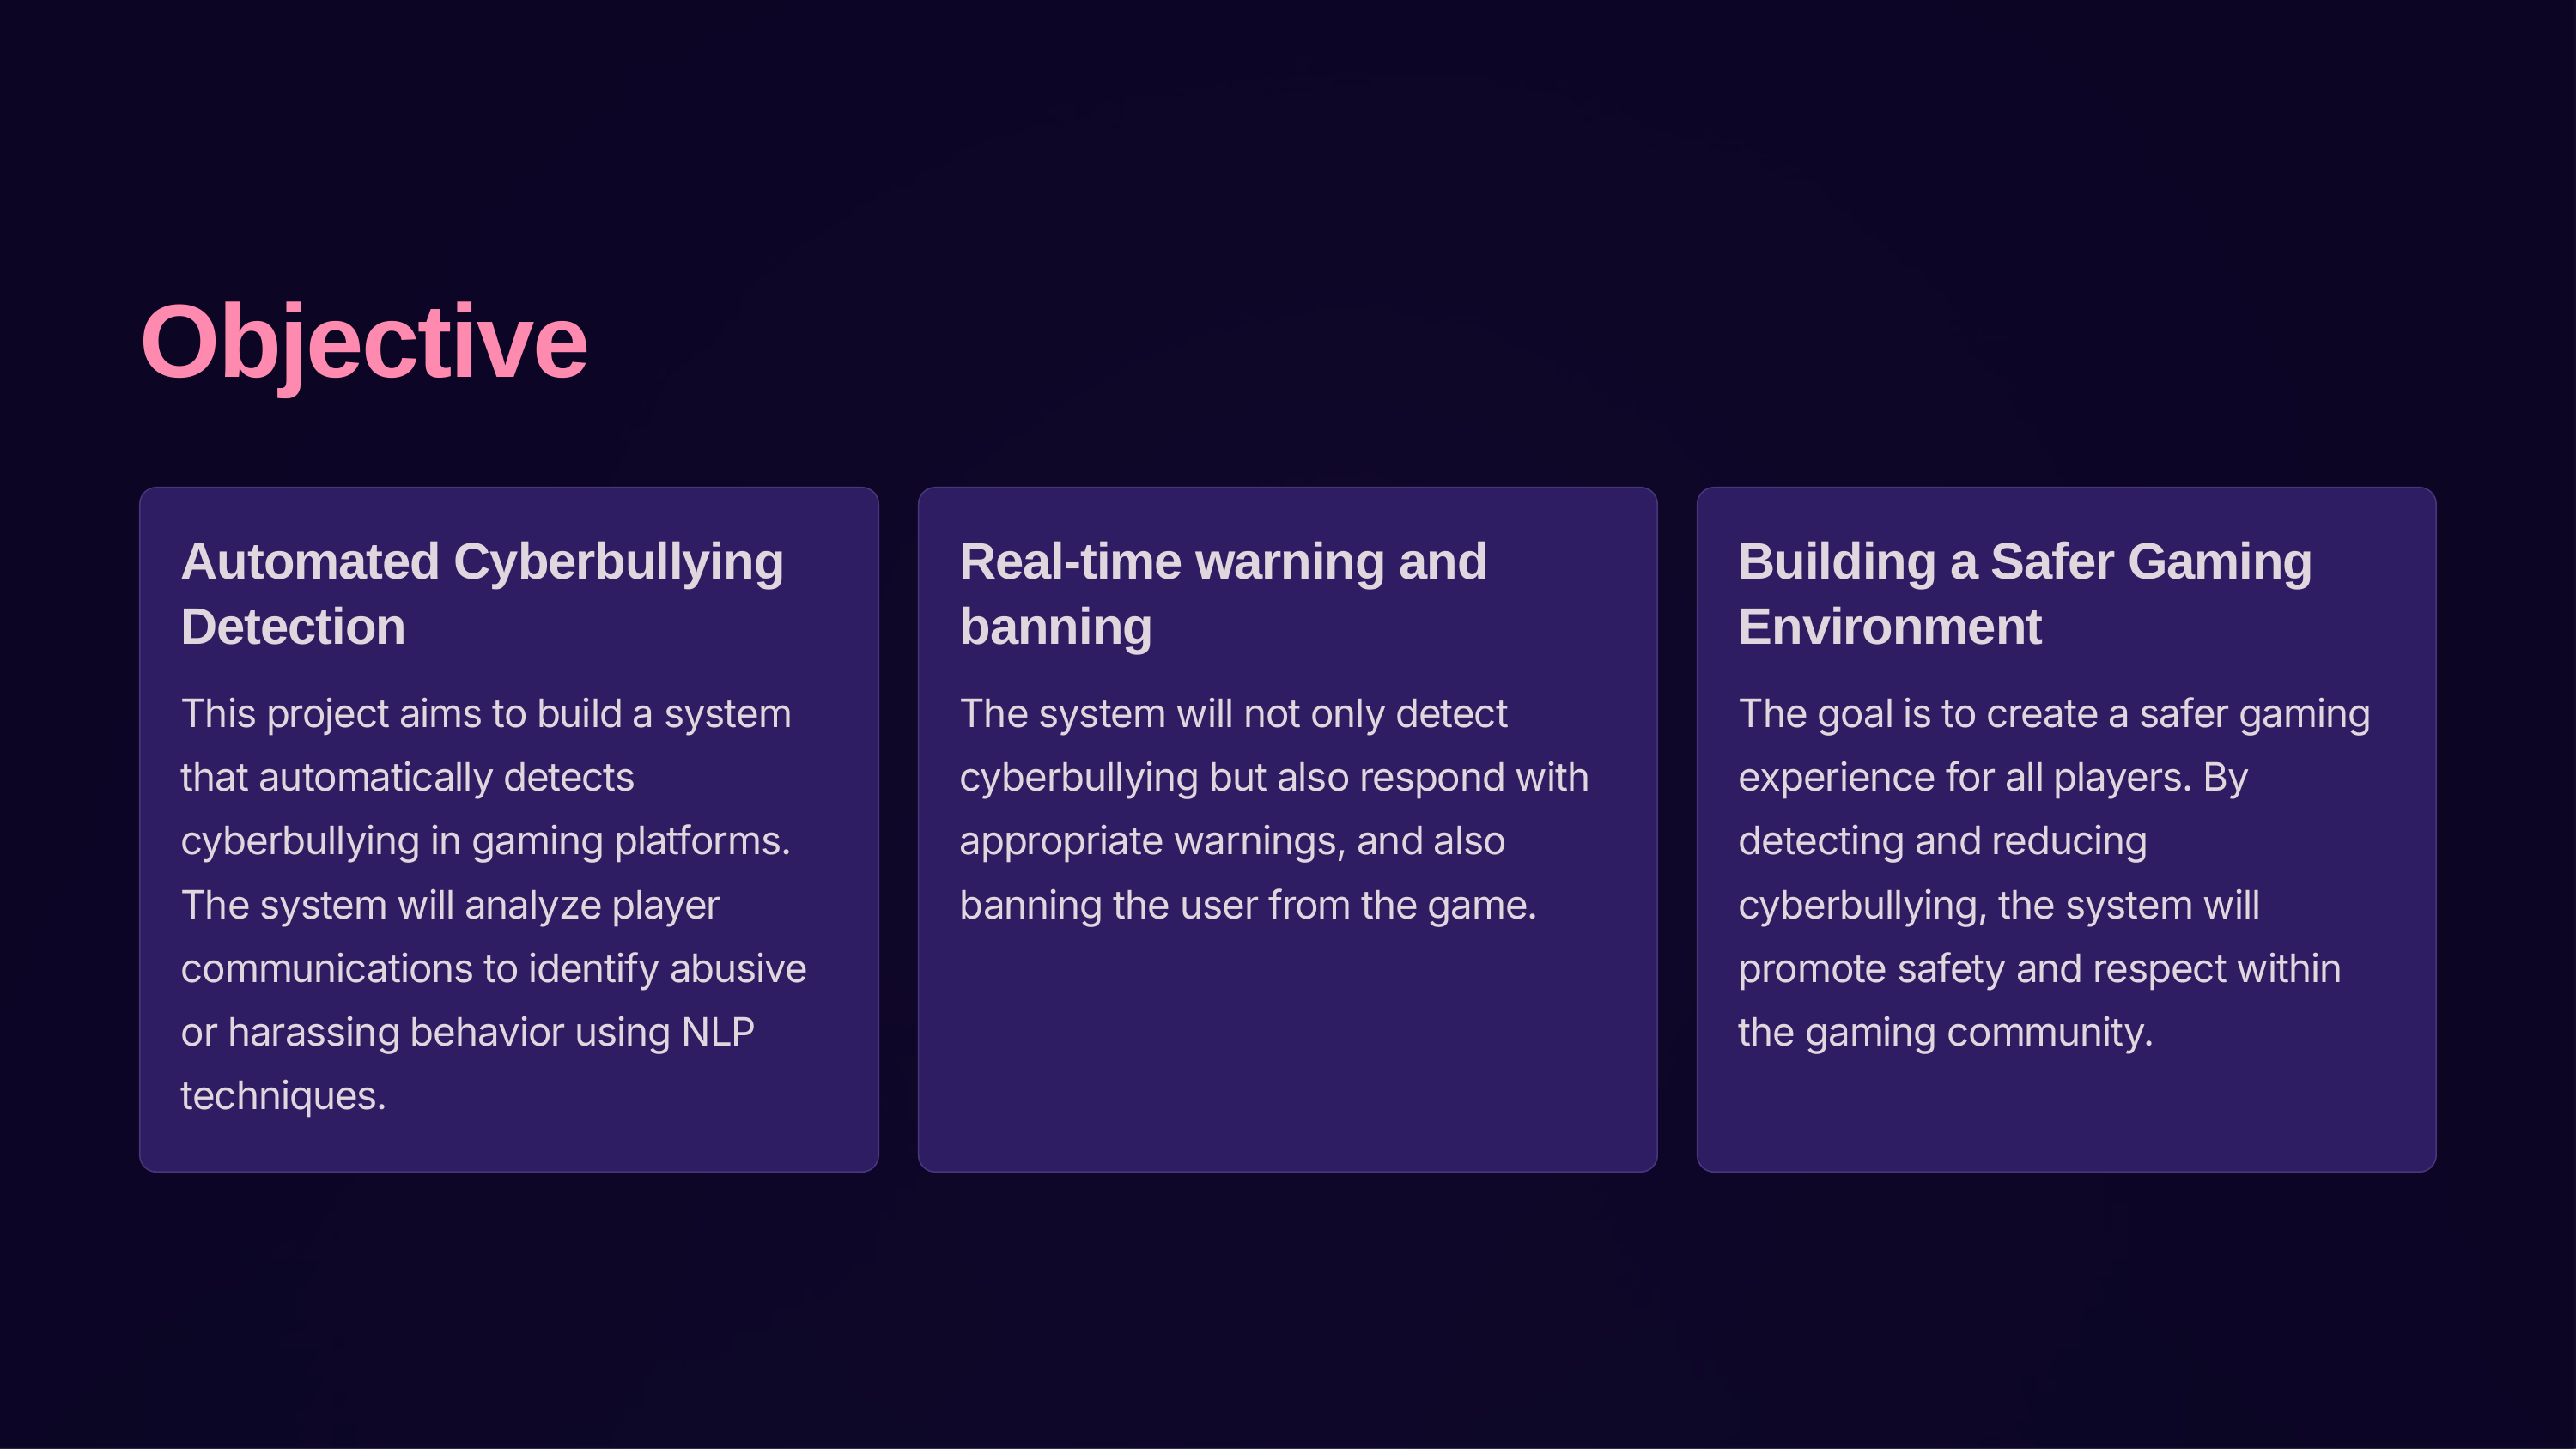

Objective

Automated Cyberbullying Detection
Real-time warning and banning
Building a Safer Gaming Environment
This project aims to build a system that automatically detects cyberbullying in gaming platforms. The system will analyze player communications to identify abusive or harassing behavior using NLP techniques.
The system will not only detect cyberbullying but also respond with appropriate warnings, and also banning the user from the game.
The goal is to create a safer gaming experience for all players. By detecting and reducing cyberbullying, the system will promote safety and respect within the gaming community.